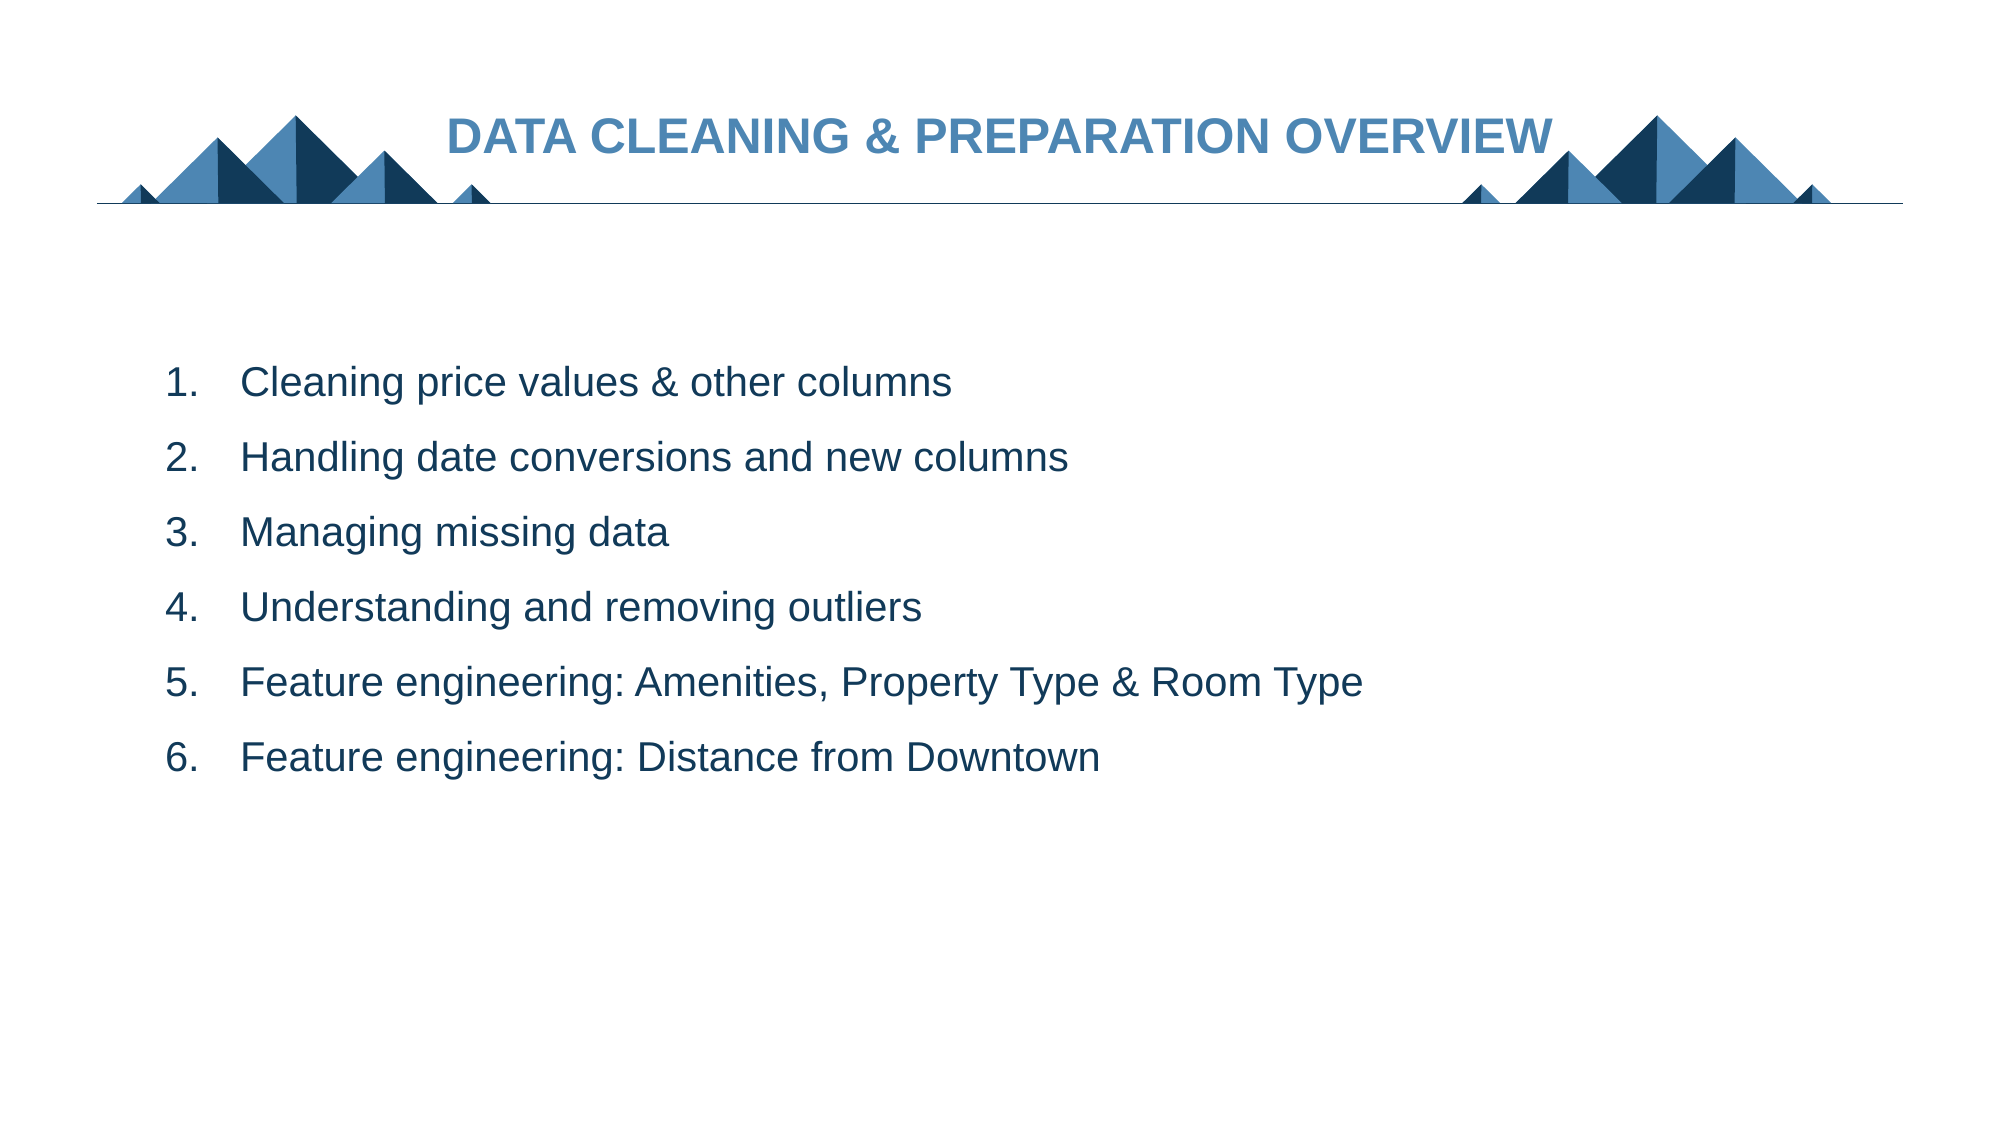

Data Cleaning & Preparation Overview

Cleaning price values & other columns
Handling date conversions and new columns
Managing missing data
Understanding and removing outliers
Feature engineering: Amenities, Property Type & Room Type
Feature engineering: Distance from Downtown